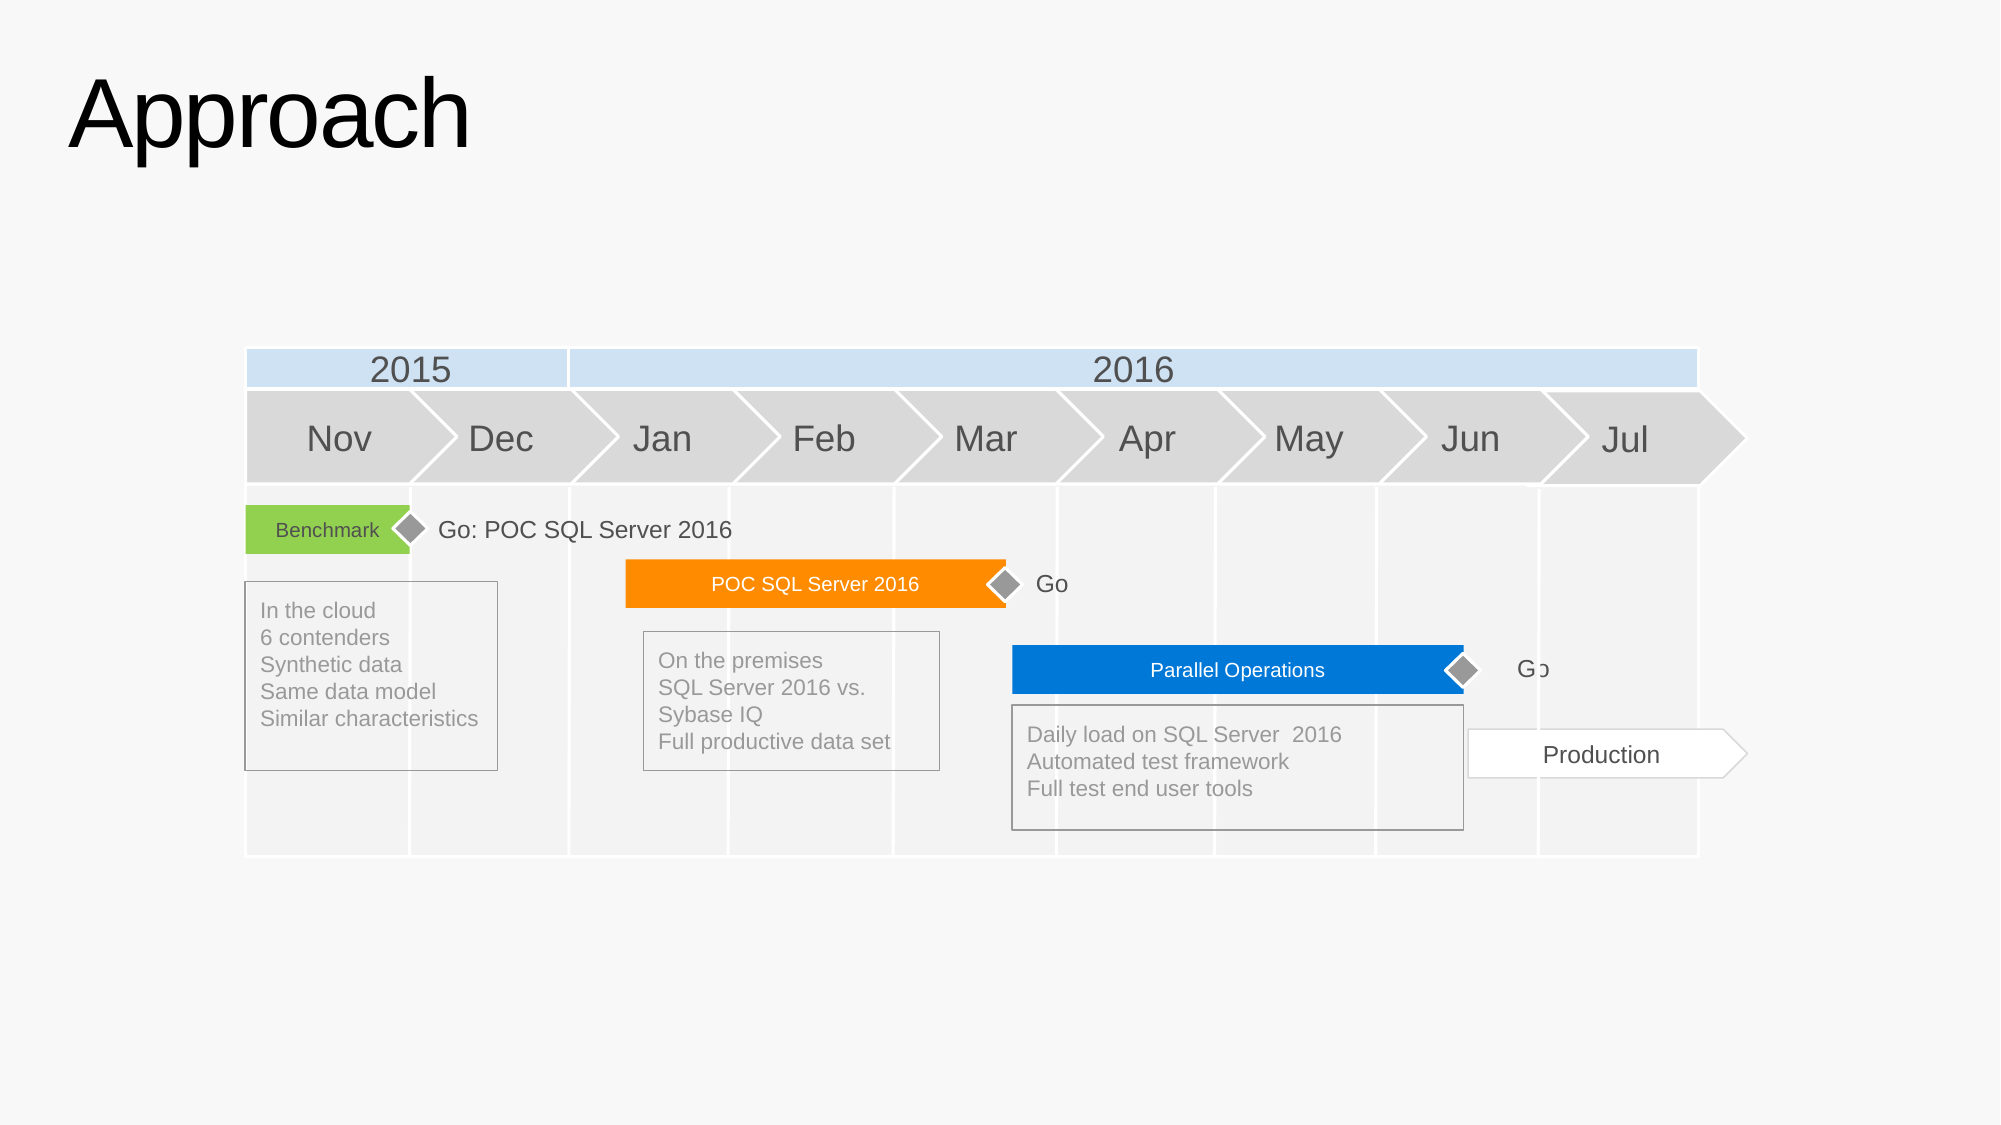

# Approach
2015
2016

Nov
Dec
Jan
Feb
Mar
Apr
May
Jun
Jul
Go: POC SQL Server 2016
Benchmark

Go
POC SQL Server 2016

In the cloud
6 contenders
Synthetic data
Same data model
Similar characteristics
On the premises
SQL Server 2016 vs. Sybase IQ
Full productive data set
Go
Parallel Operations

Daily load on SQL Server  2016
Automated test framework
Full test end user tools
Production